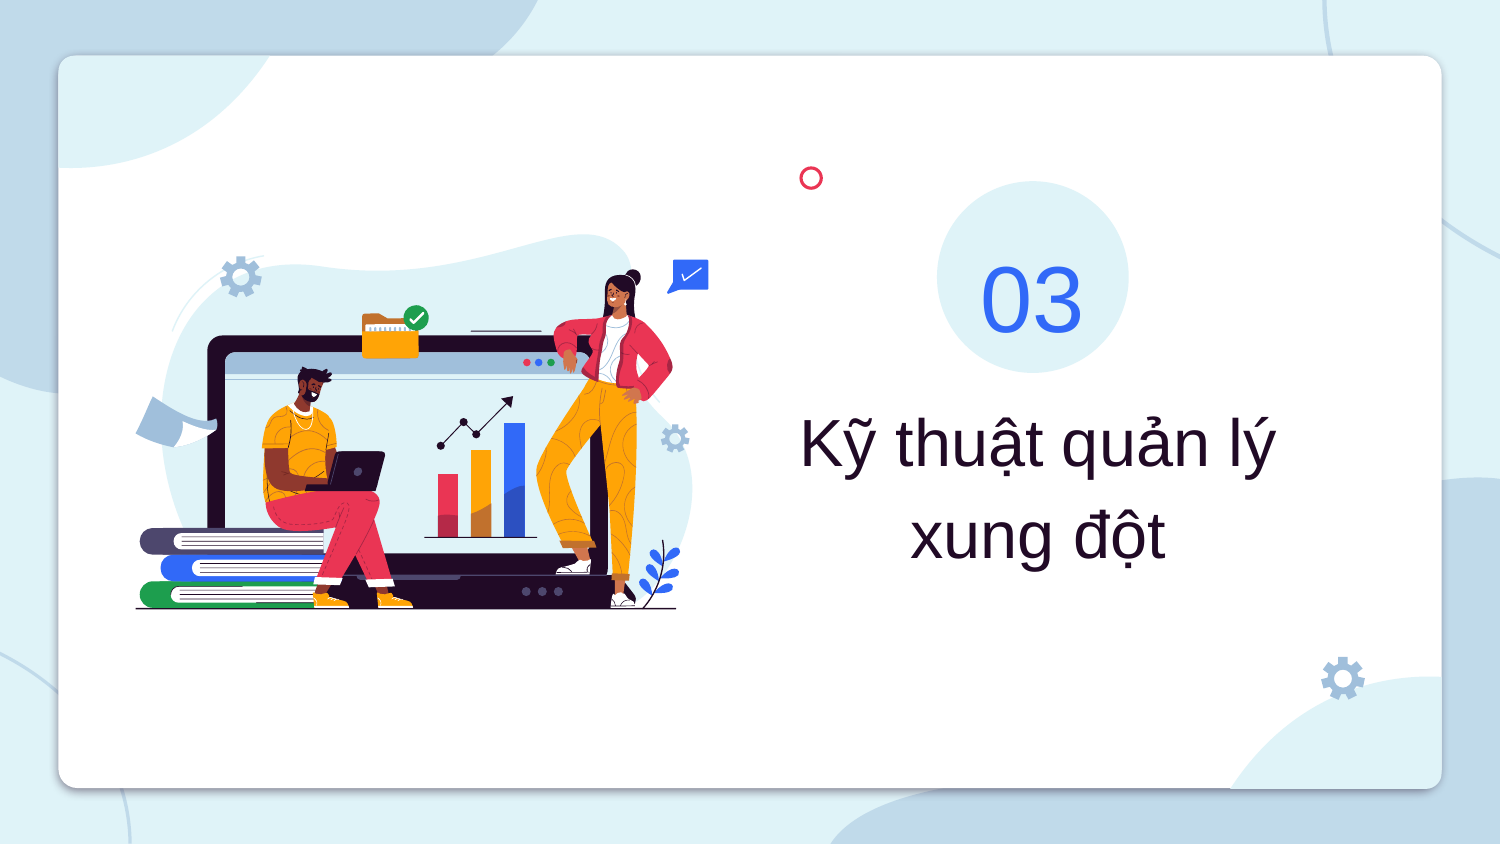

03

# Kỹ thuật quản lý xung đột